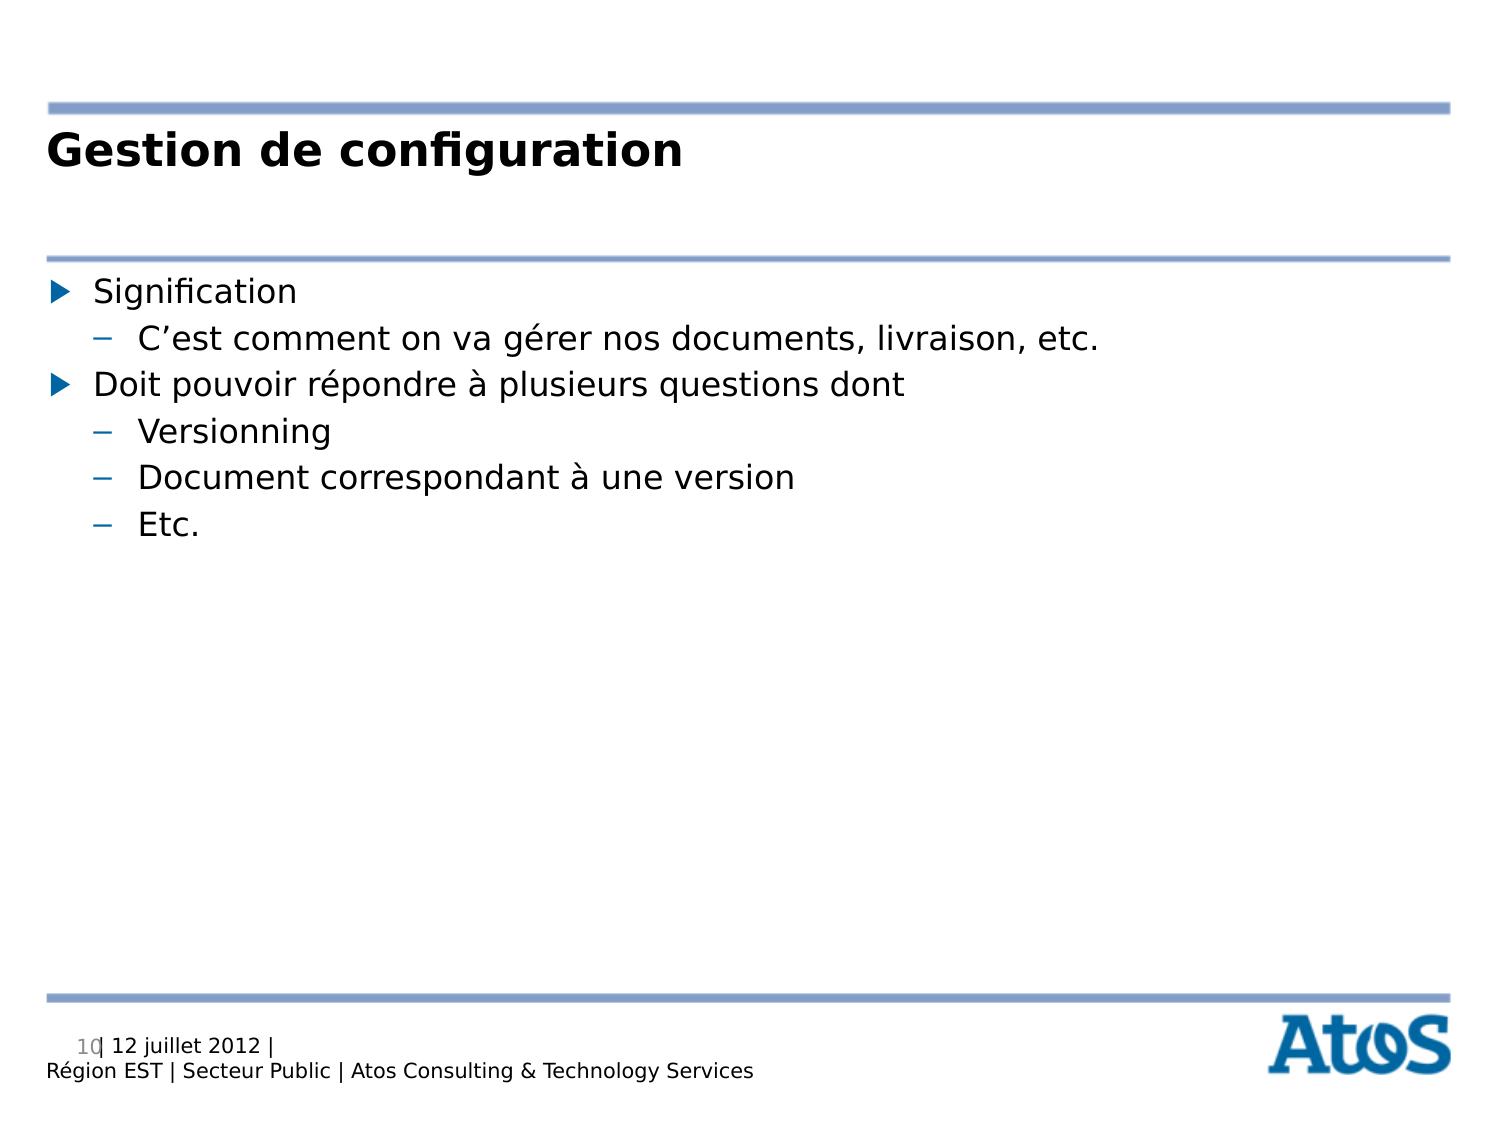

# Gestion de configuration
Signification
C’est comment on va gérer nos documents, livraison, etc.
Doit pouvoir répondre à plusieurs questions dont
Versionning
Document correspondant à une version
Etc.